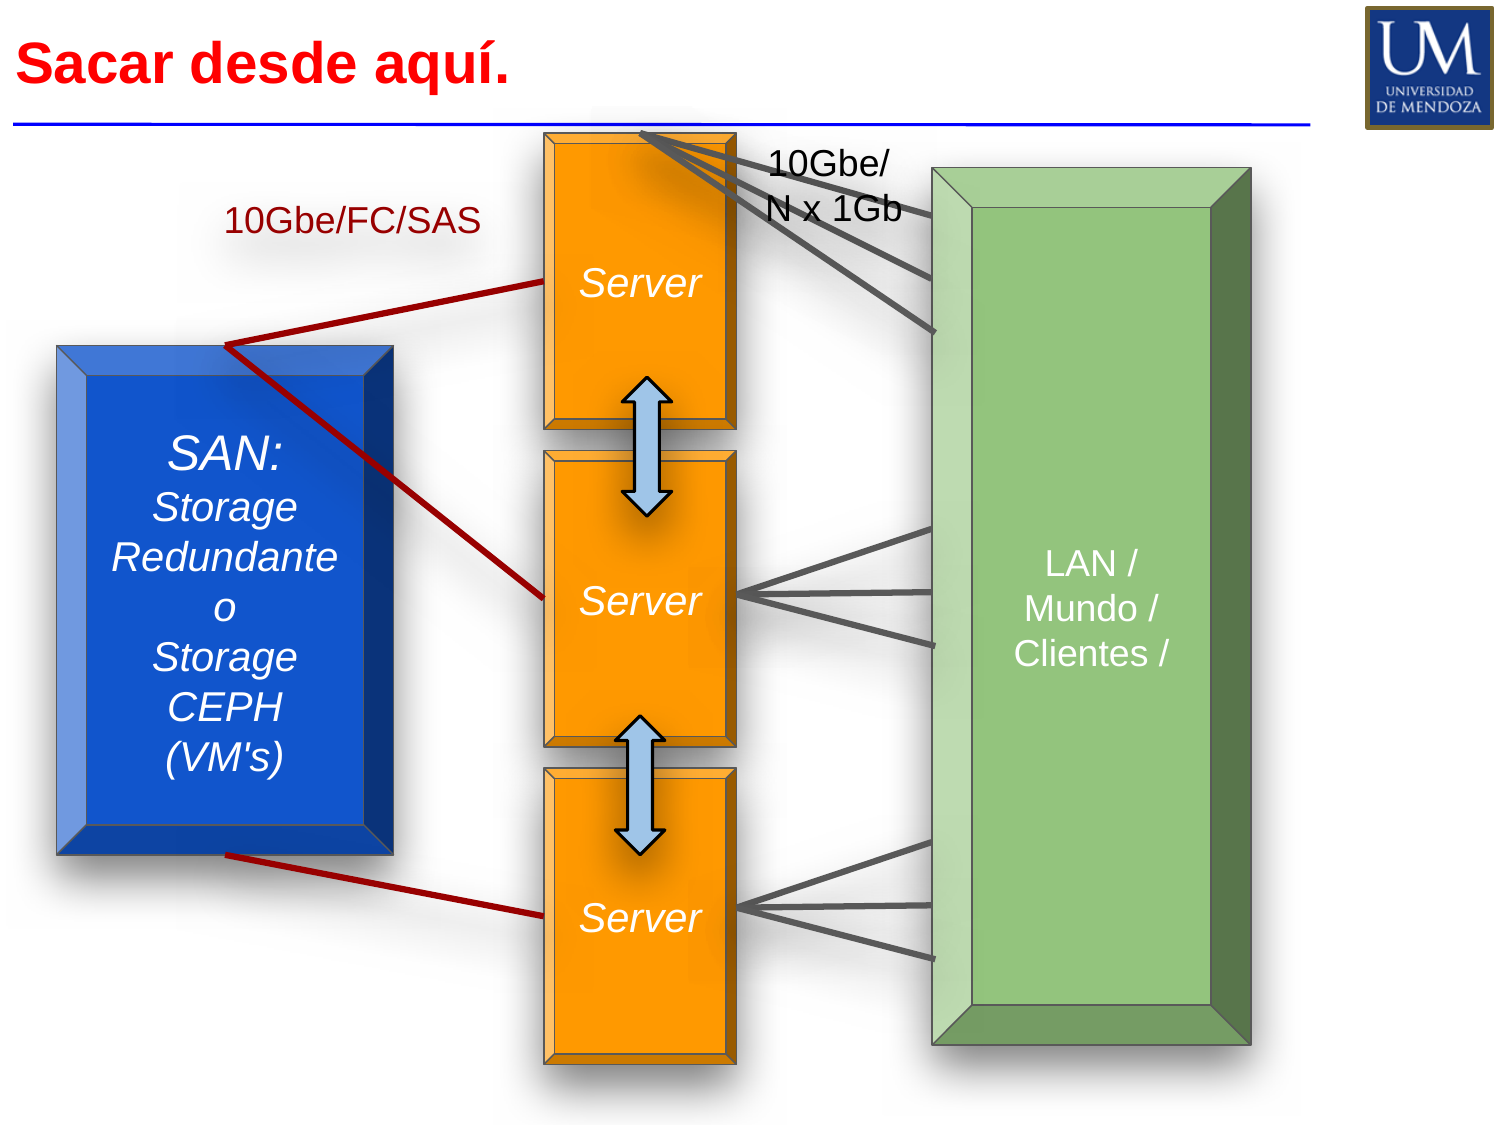

# Sacar desde aquí.
Server
10Gbe/
N x 1Gb
10Gbe/FC/SAS
LAN / Mundo /
Clientes /
SAN:
Storage Redundante o
Storage CEPH
(VM's)

Server

Server